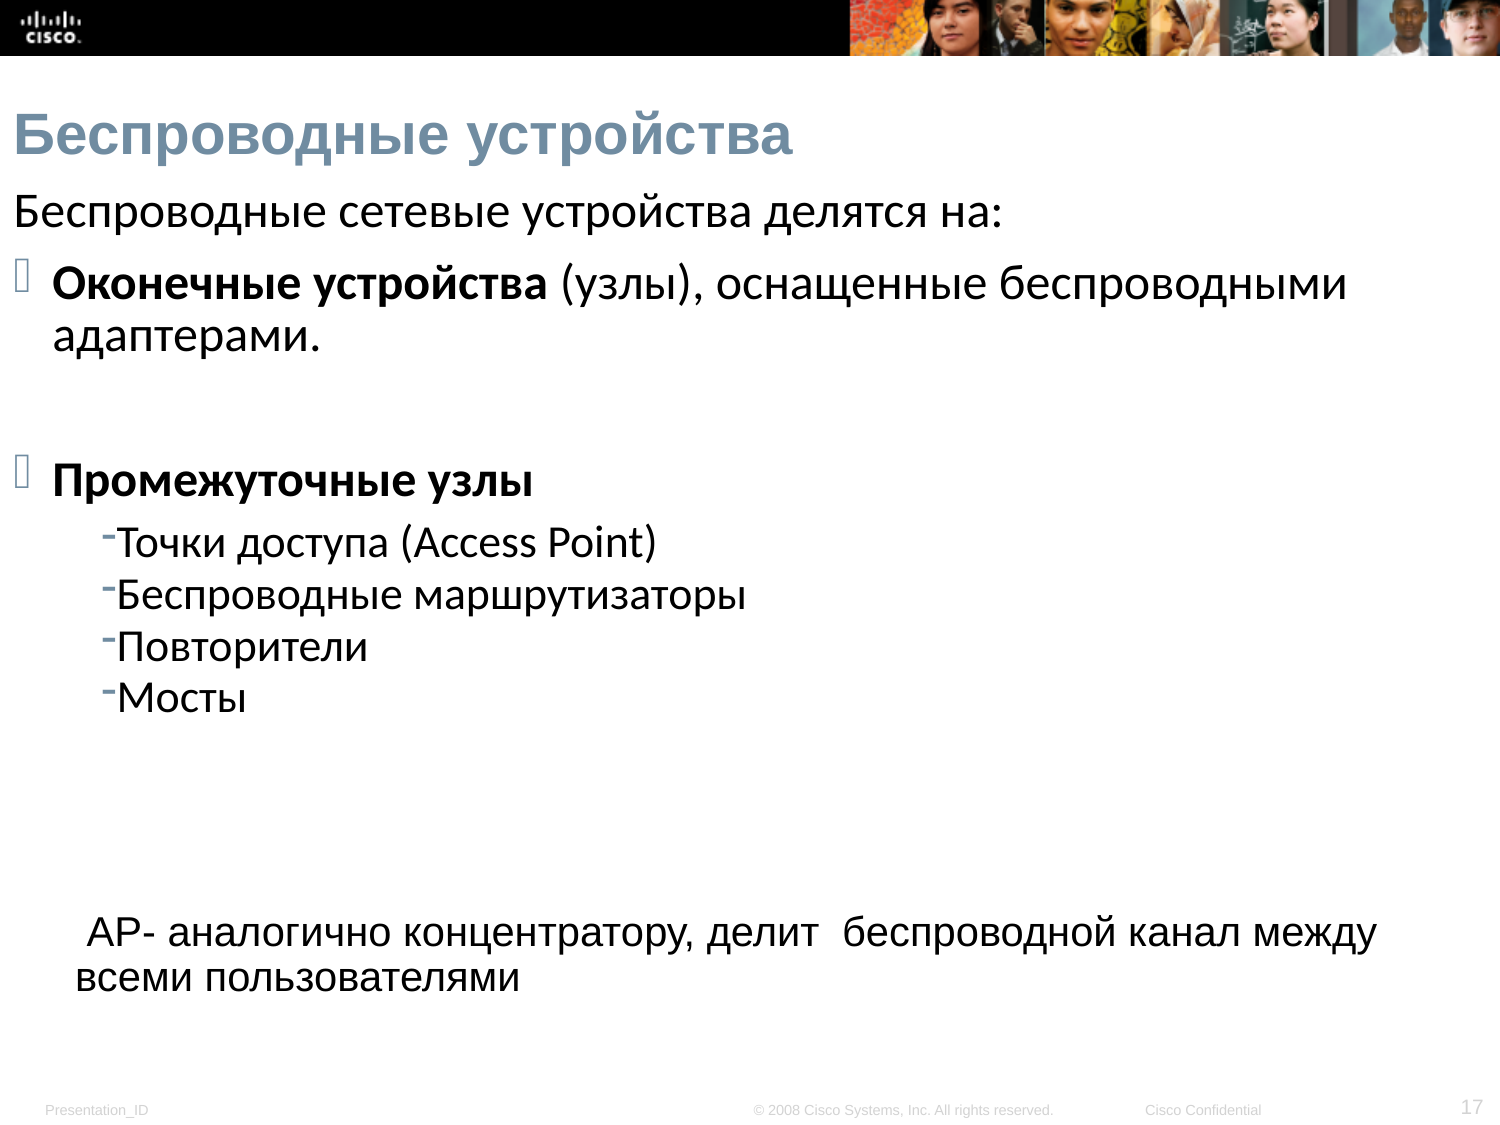

# Беспроводные устройства
Беспроводные сетевые устройства делятся на:
Оконечные устройства (узлы), оснащенные беспроводными адаптерами.

Промежуточные узлы
Точки доступа (Access Point)
Беспроводные маршрутизаторы
Повторители
Мосты

 АР- аналогично концентратору, делит  беспроводной канал между всеми пользователями